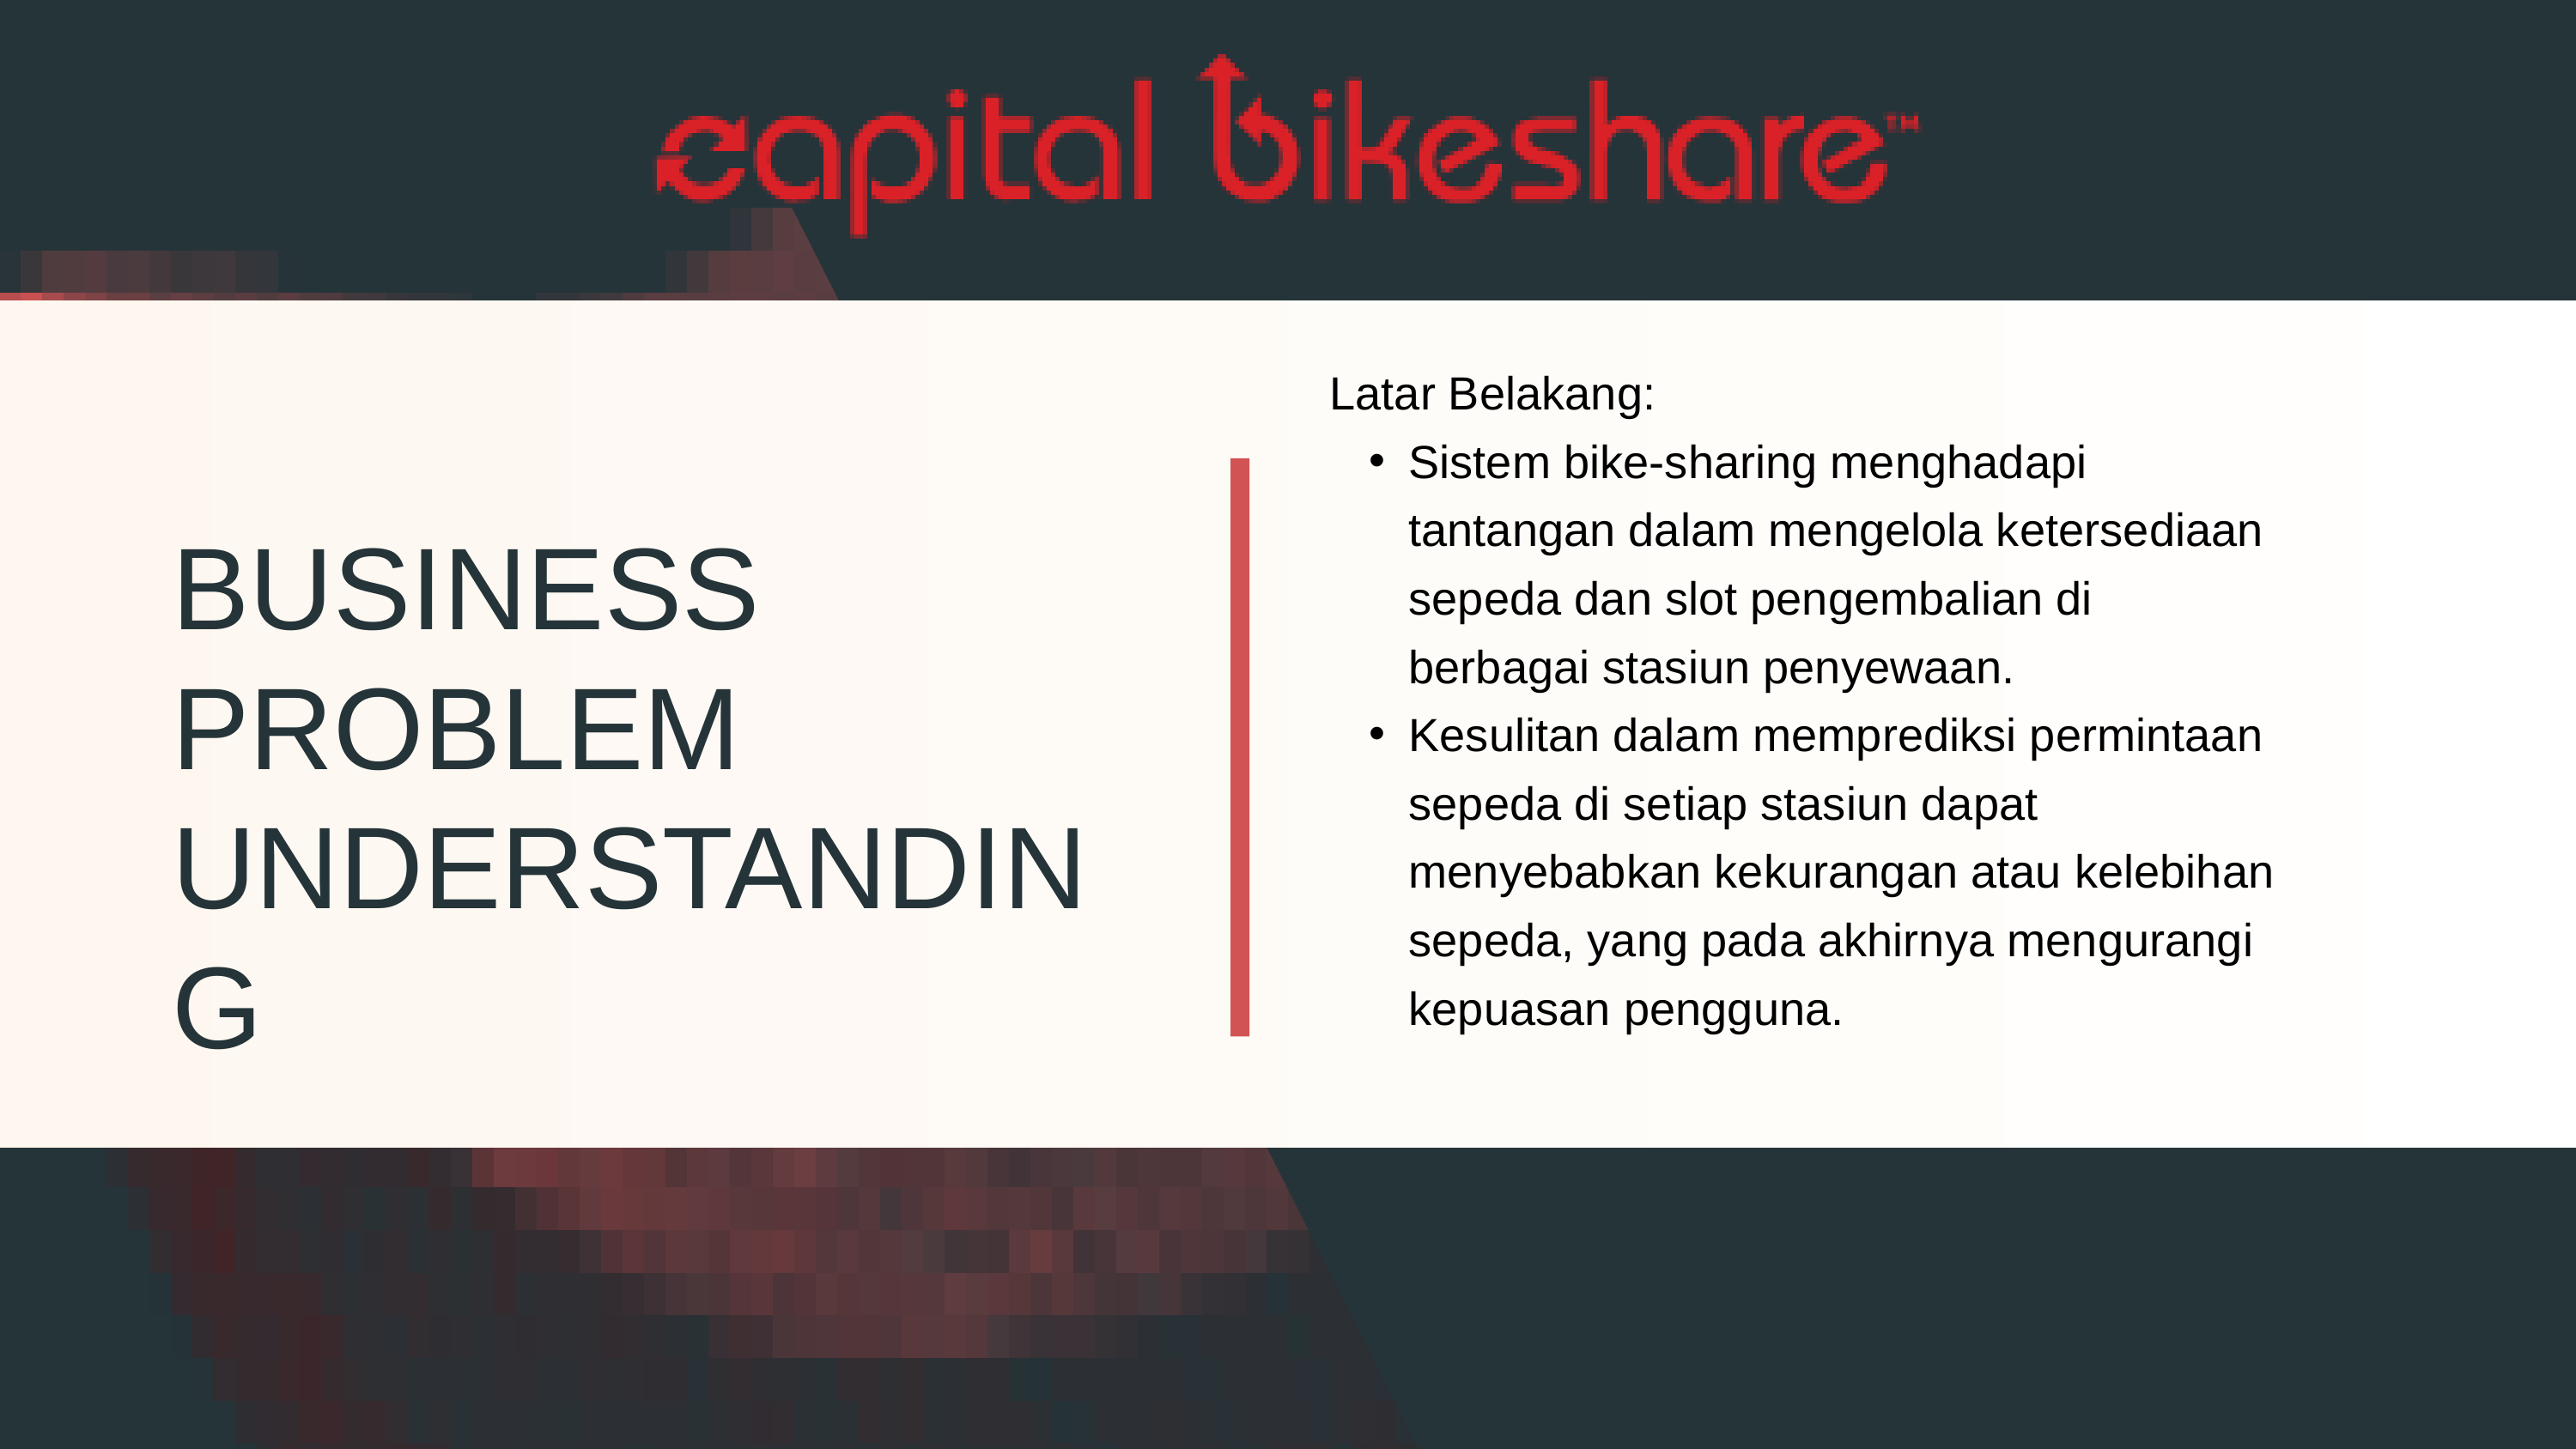

Latar Belakang:
Sistem bike-sharing menghadapi tantangan dalam mengelola ketersediaan sepeda dan slot pengembalian di berbagai stasiun penyewaan.
Kesulitan dalam memprediksi permintaan sepeda di setiap stasiun dapat menyebabkan kekurangan atau kelebihan sepeda, yang pada akhirnya mengurangi kepuasan pengguna.

BUSINESS PROBLEM
UNDERSTANDING